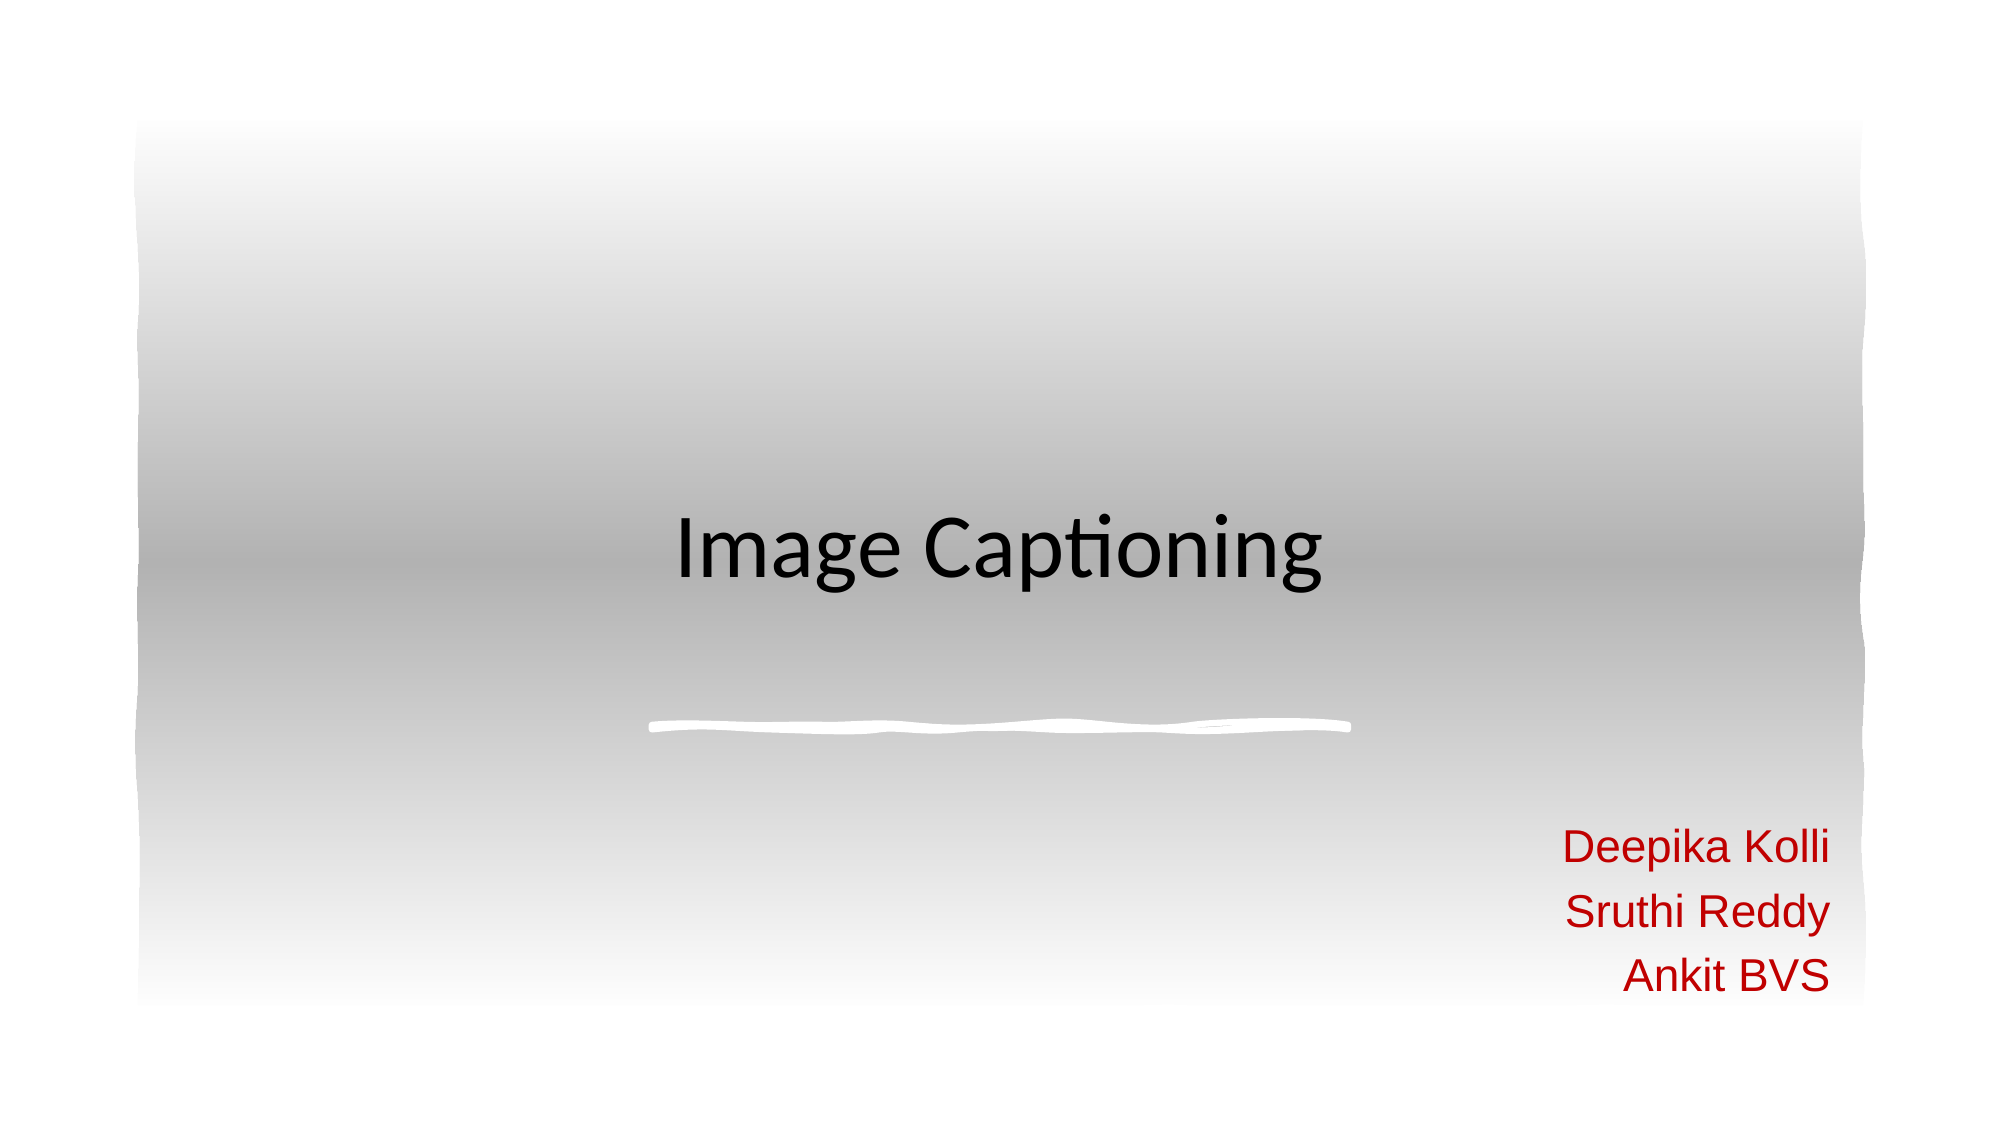

# Image Captioning

Deepika Kolli
Sruthi Reddy
Ankit BVS